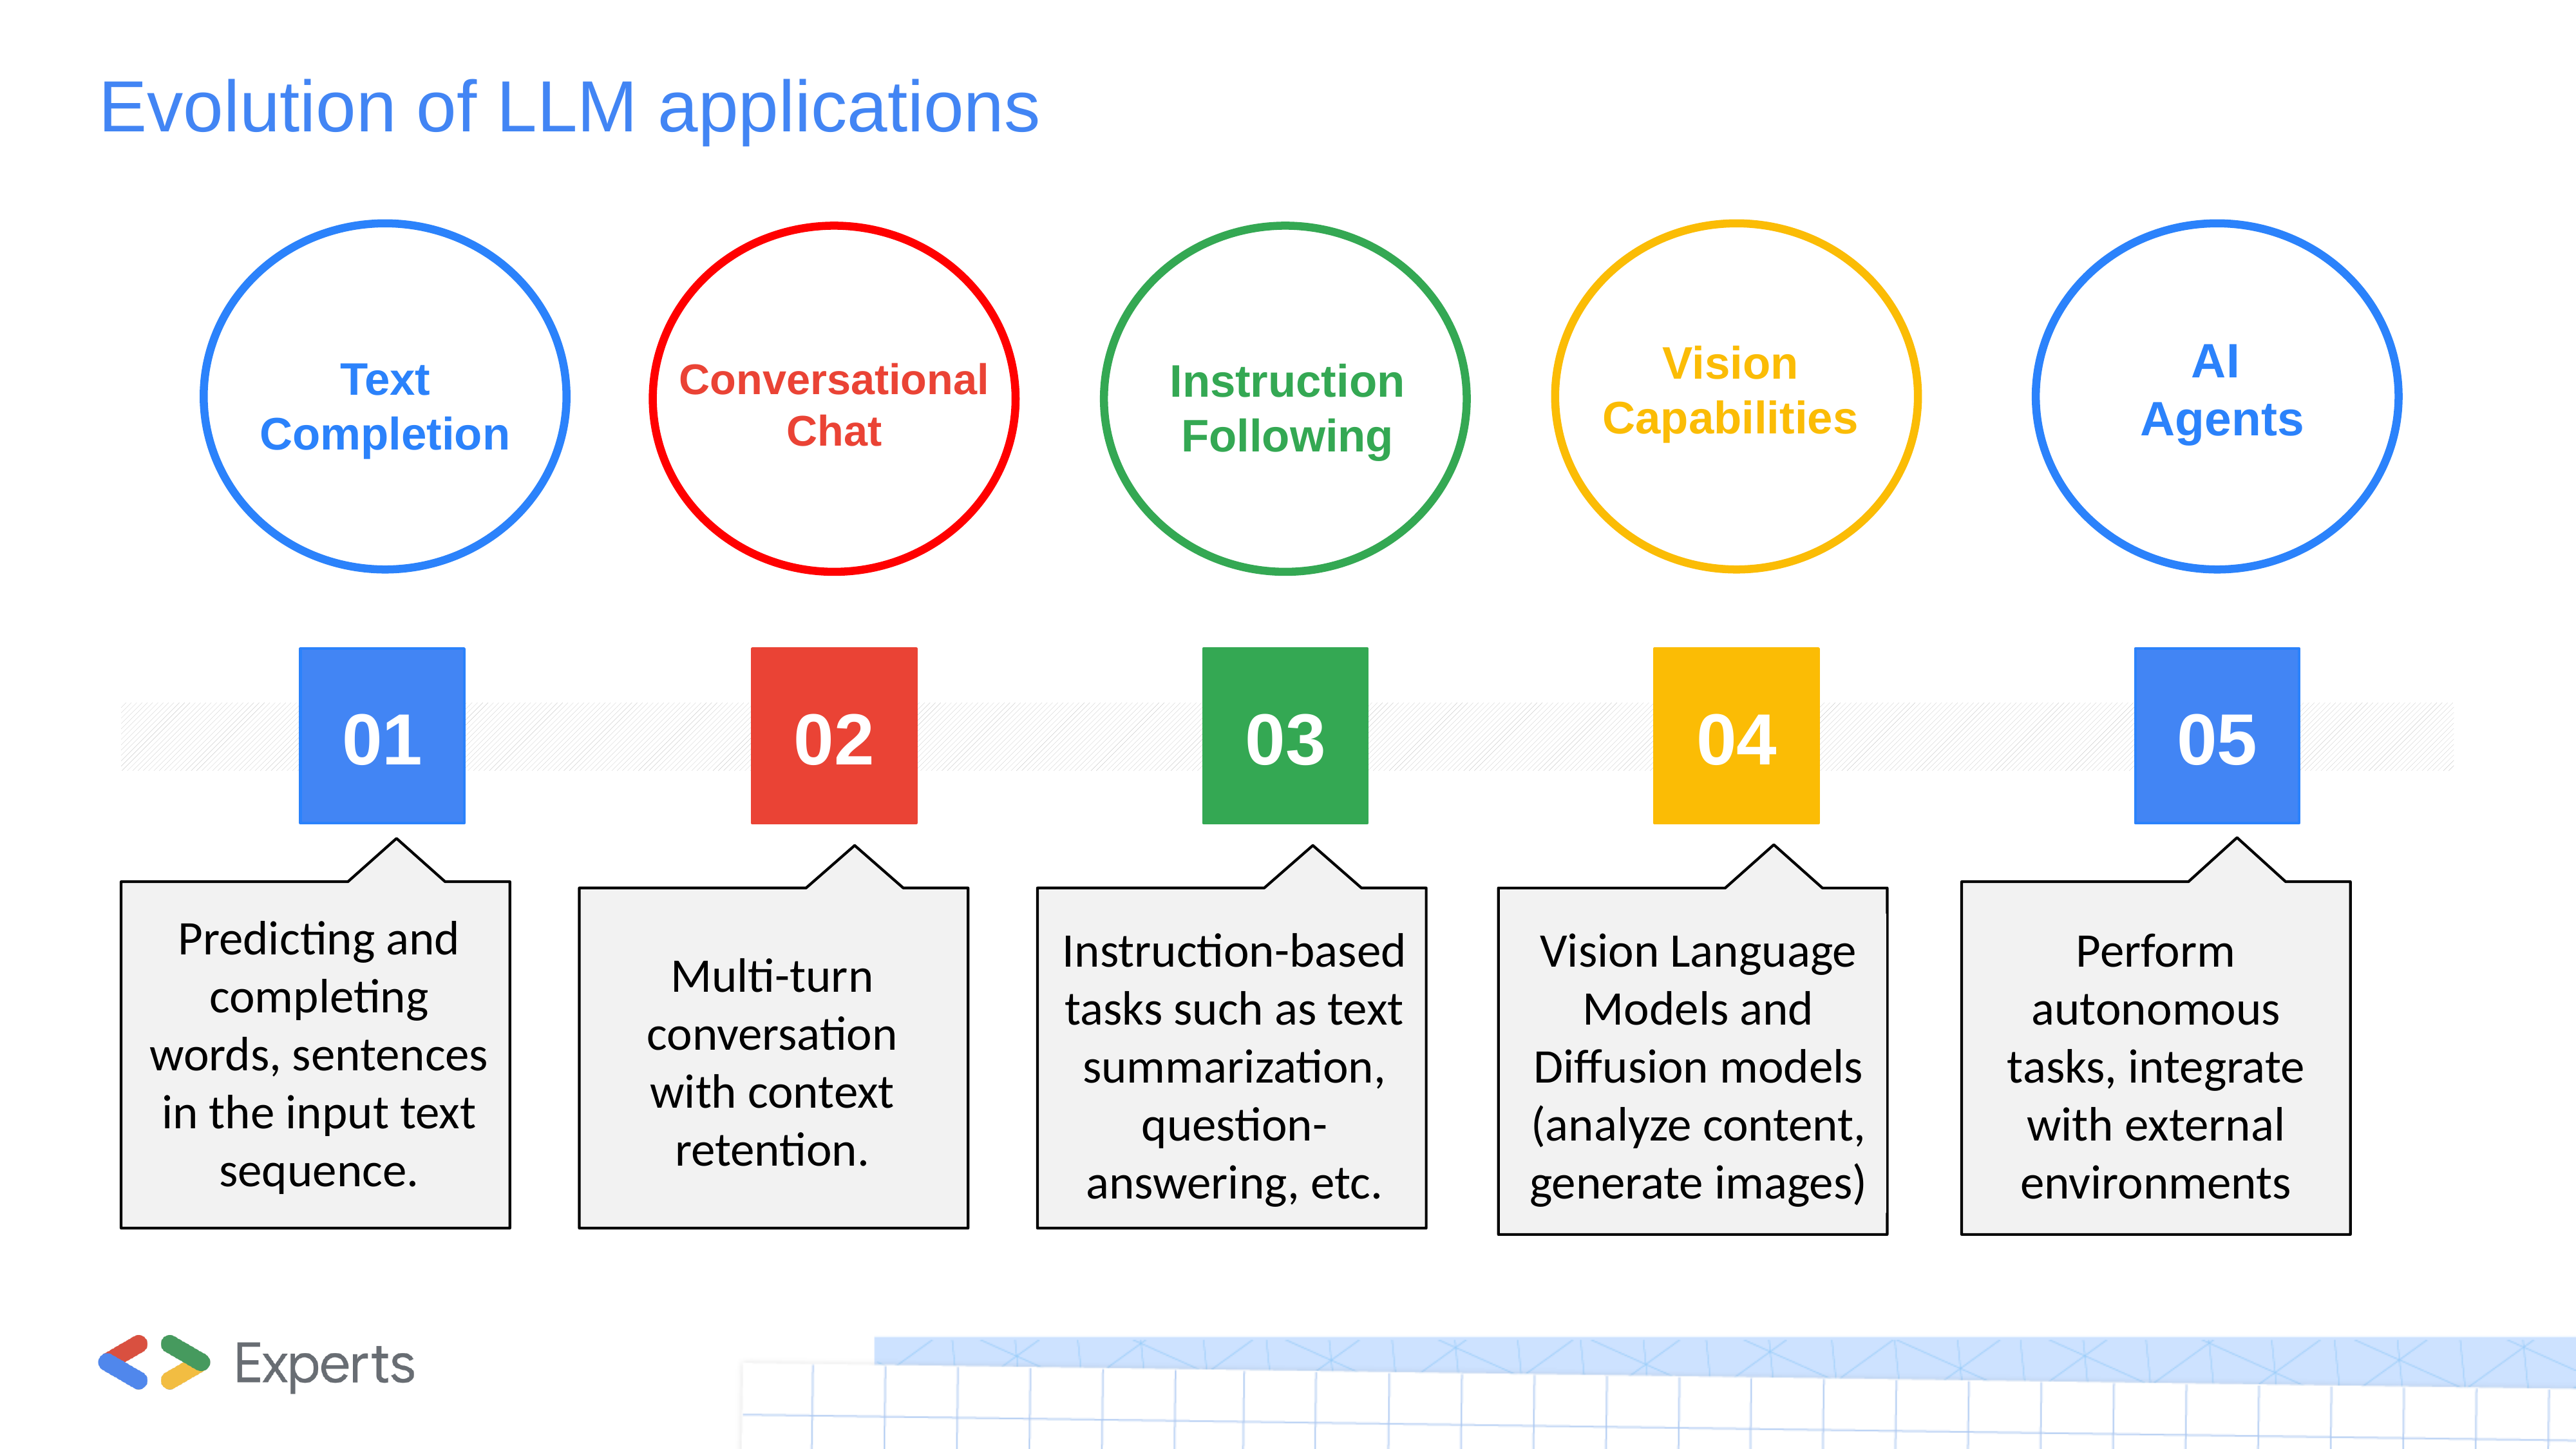

# Evolution of LLM applications

AI
Agents
Vision
Capabilities
Text
Completion
Conversational
Chat
Instruction
Following
05
03
04
01
02

Predicting and completing words, sentences in the input text sequence.
Instruction-based tasks such as text summarization, question-answering, etc.
Vision Language Models and Diffusion models (analyze content, generate images)
Perform autonomous tasks, integrate with external environments
Multi-turn conversation with context retention.